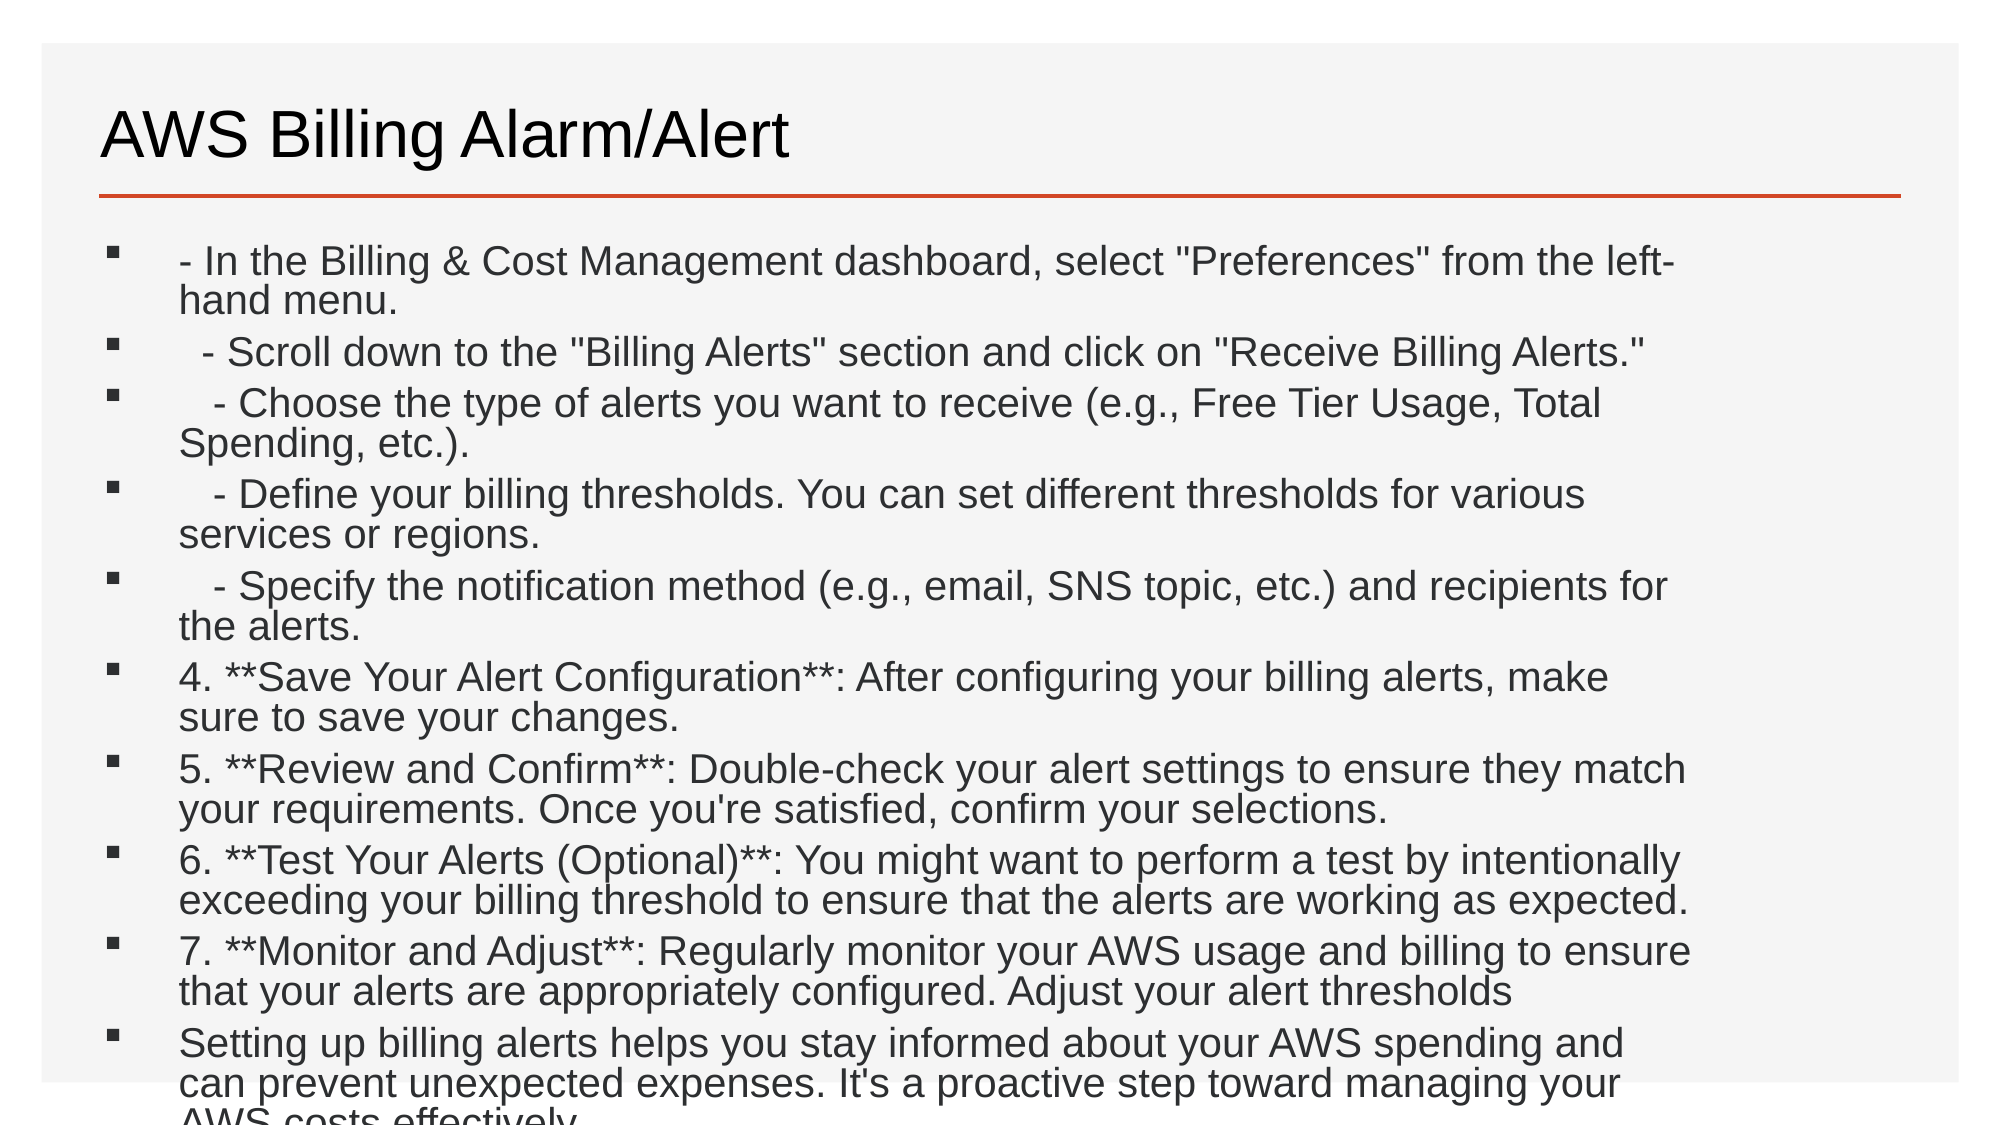

# AWS Billing Alarm/Alert
- In the Billing & Cost Management dashboard, select "Preferences" from the left-hand menu.
  - Scroll down to the "Billing Alerts" section and click on "Receive Billing Alerts."
   - Choose the type of alerts you want to receive (e.g., Free Tier Usage, Total Spending, etc.).
   - Define your billing thresholds. You can set different thresholds for various services or regions.
   - Specify the notification method (e.g., email, SNS topic, etc.) and recipients for the alerts.
4. **Save Your Alert Configuration**: After configuring your billing alerts, make sure to save your changes.
5. **Review and Confirm**: Double-check your alert settings to ensure they match your requirements. Once you're satisfied, confirm your selections.
6. **Test Your Alerts (Optional)**: You might want to perform a test by intentionally exceeding your billing threshold to ensure that the alerts are working as expected.
7. **Monitor and Adjust**: Regularly monitor your AWS usage and billing to ensure that your alerts are appropriately configured. Adjust your alert thresholds
Setting up billing alerts helps you stay informed about your AWS spending and can prevent unexpected expenses. It's a proactive step toward managing your AWS costs effectively.